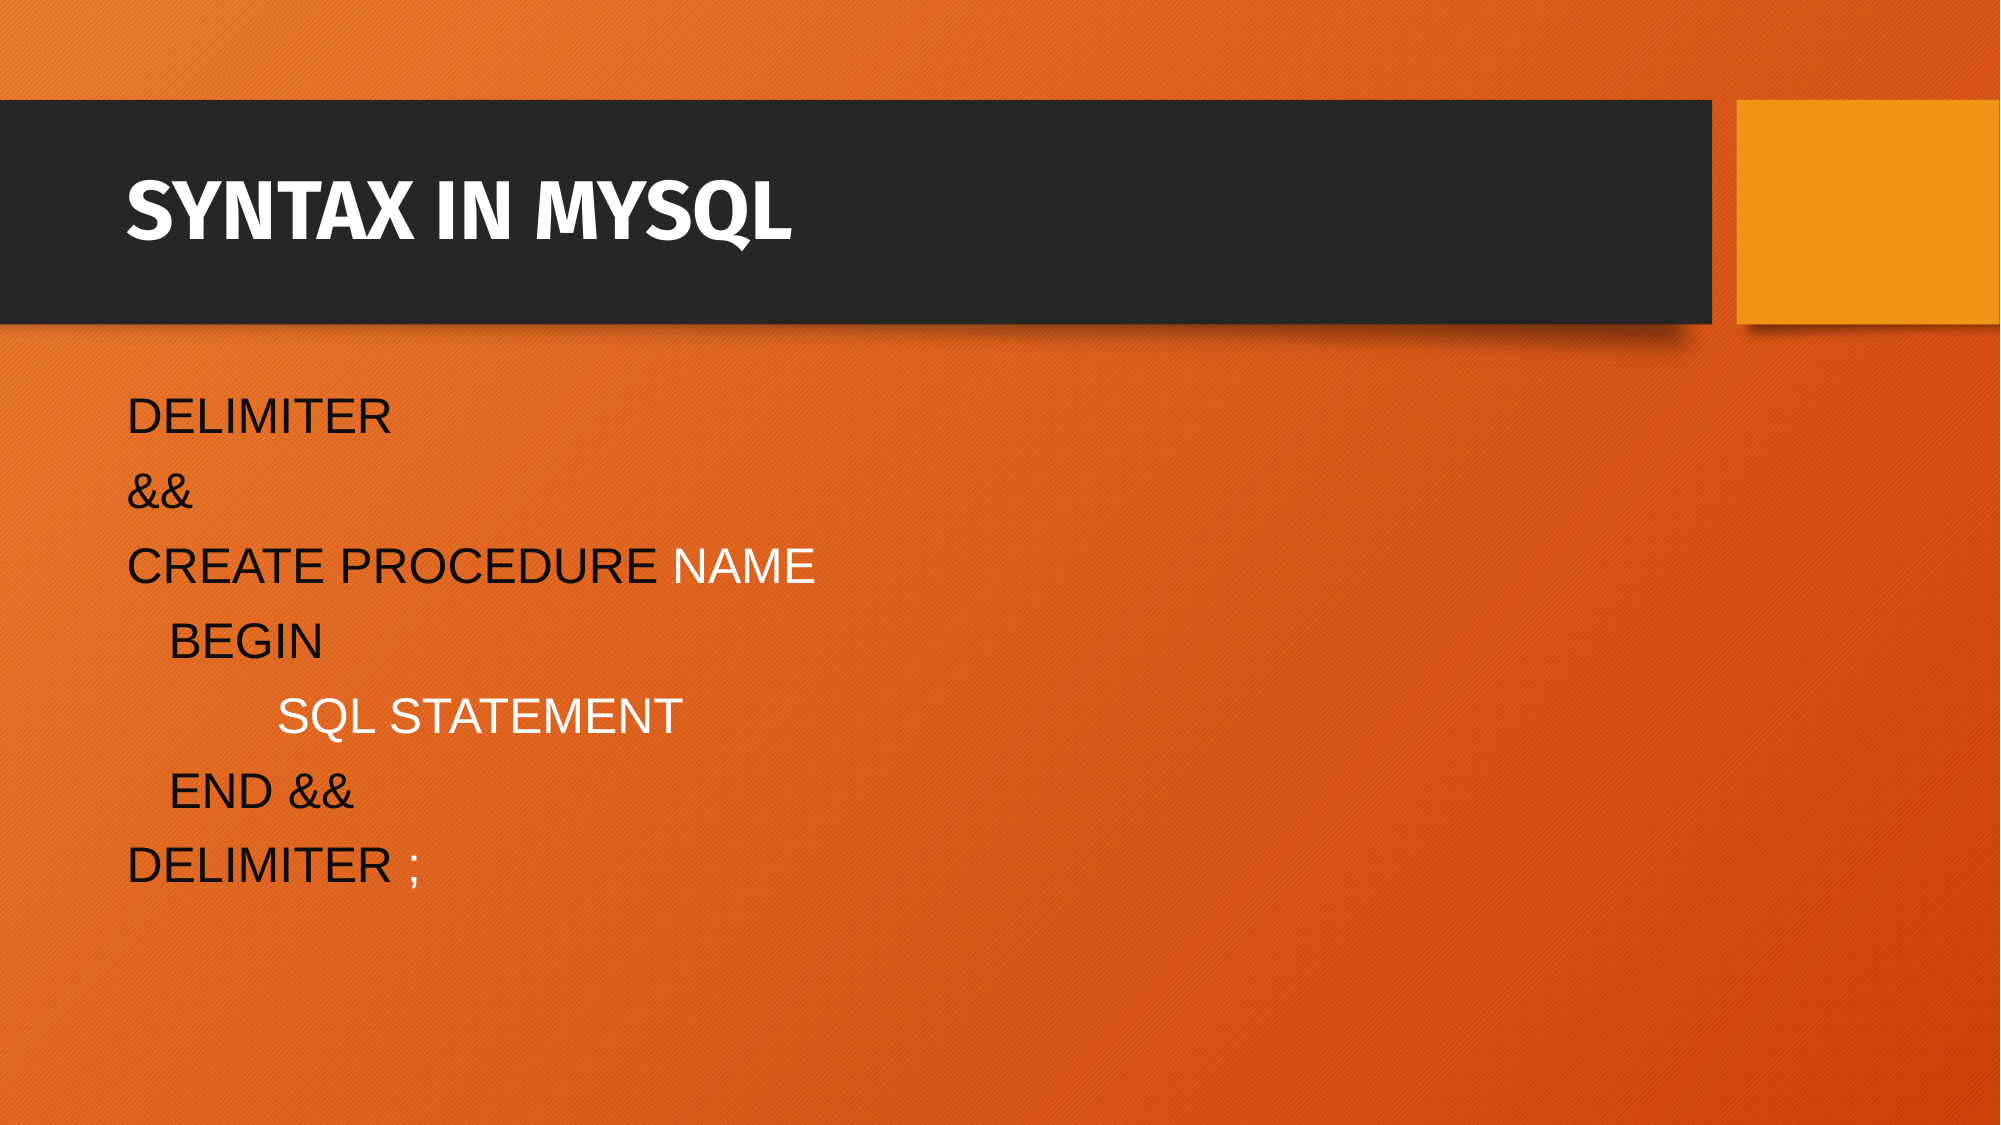

# SYNTAX IN MYSQL
DELIMITER
&&
CREATE PROCEDURE NAME
   BEGIN
	SQL STATEMENT
   END &&
DELIMITER ;